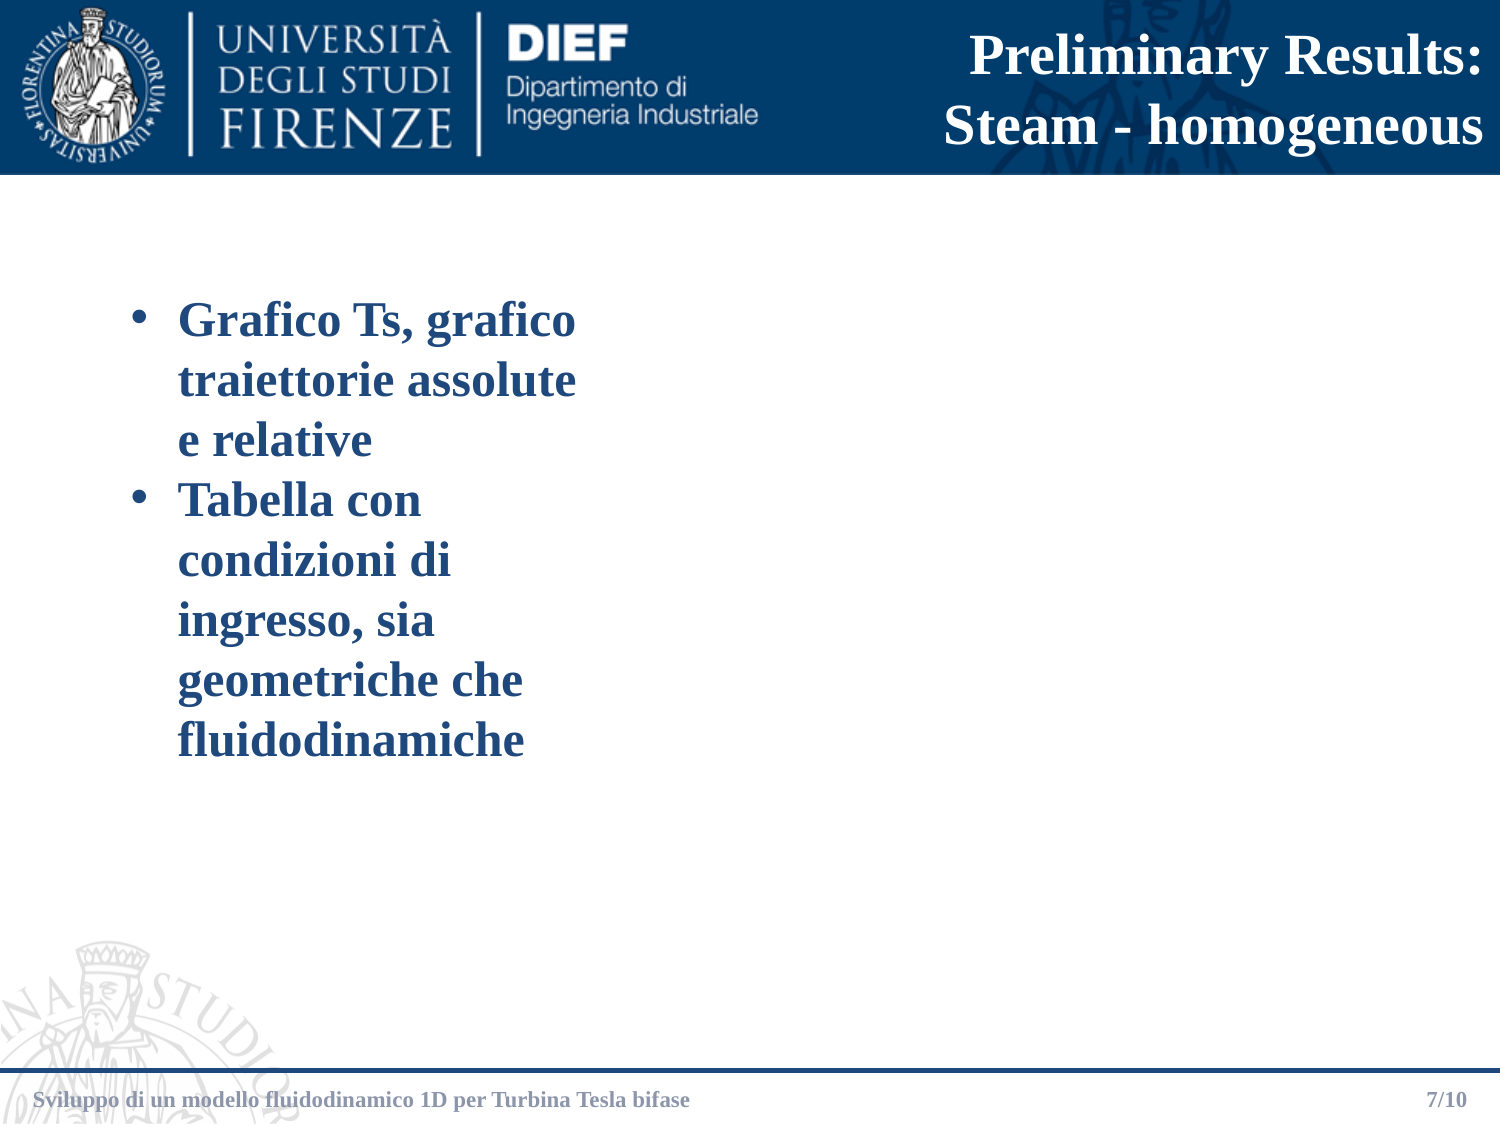

# Preliminary Results: Steam - homogeneous
Grafico Ts, grafico traiettorie assolute e relative
Tabella con condizioni di ingresso, sia geometriche che fluidodinamiche
Sviluppo di un modello fluidodinamico 1D per Turbina Tesla bifase
7/10